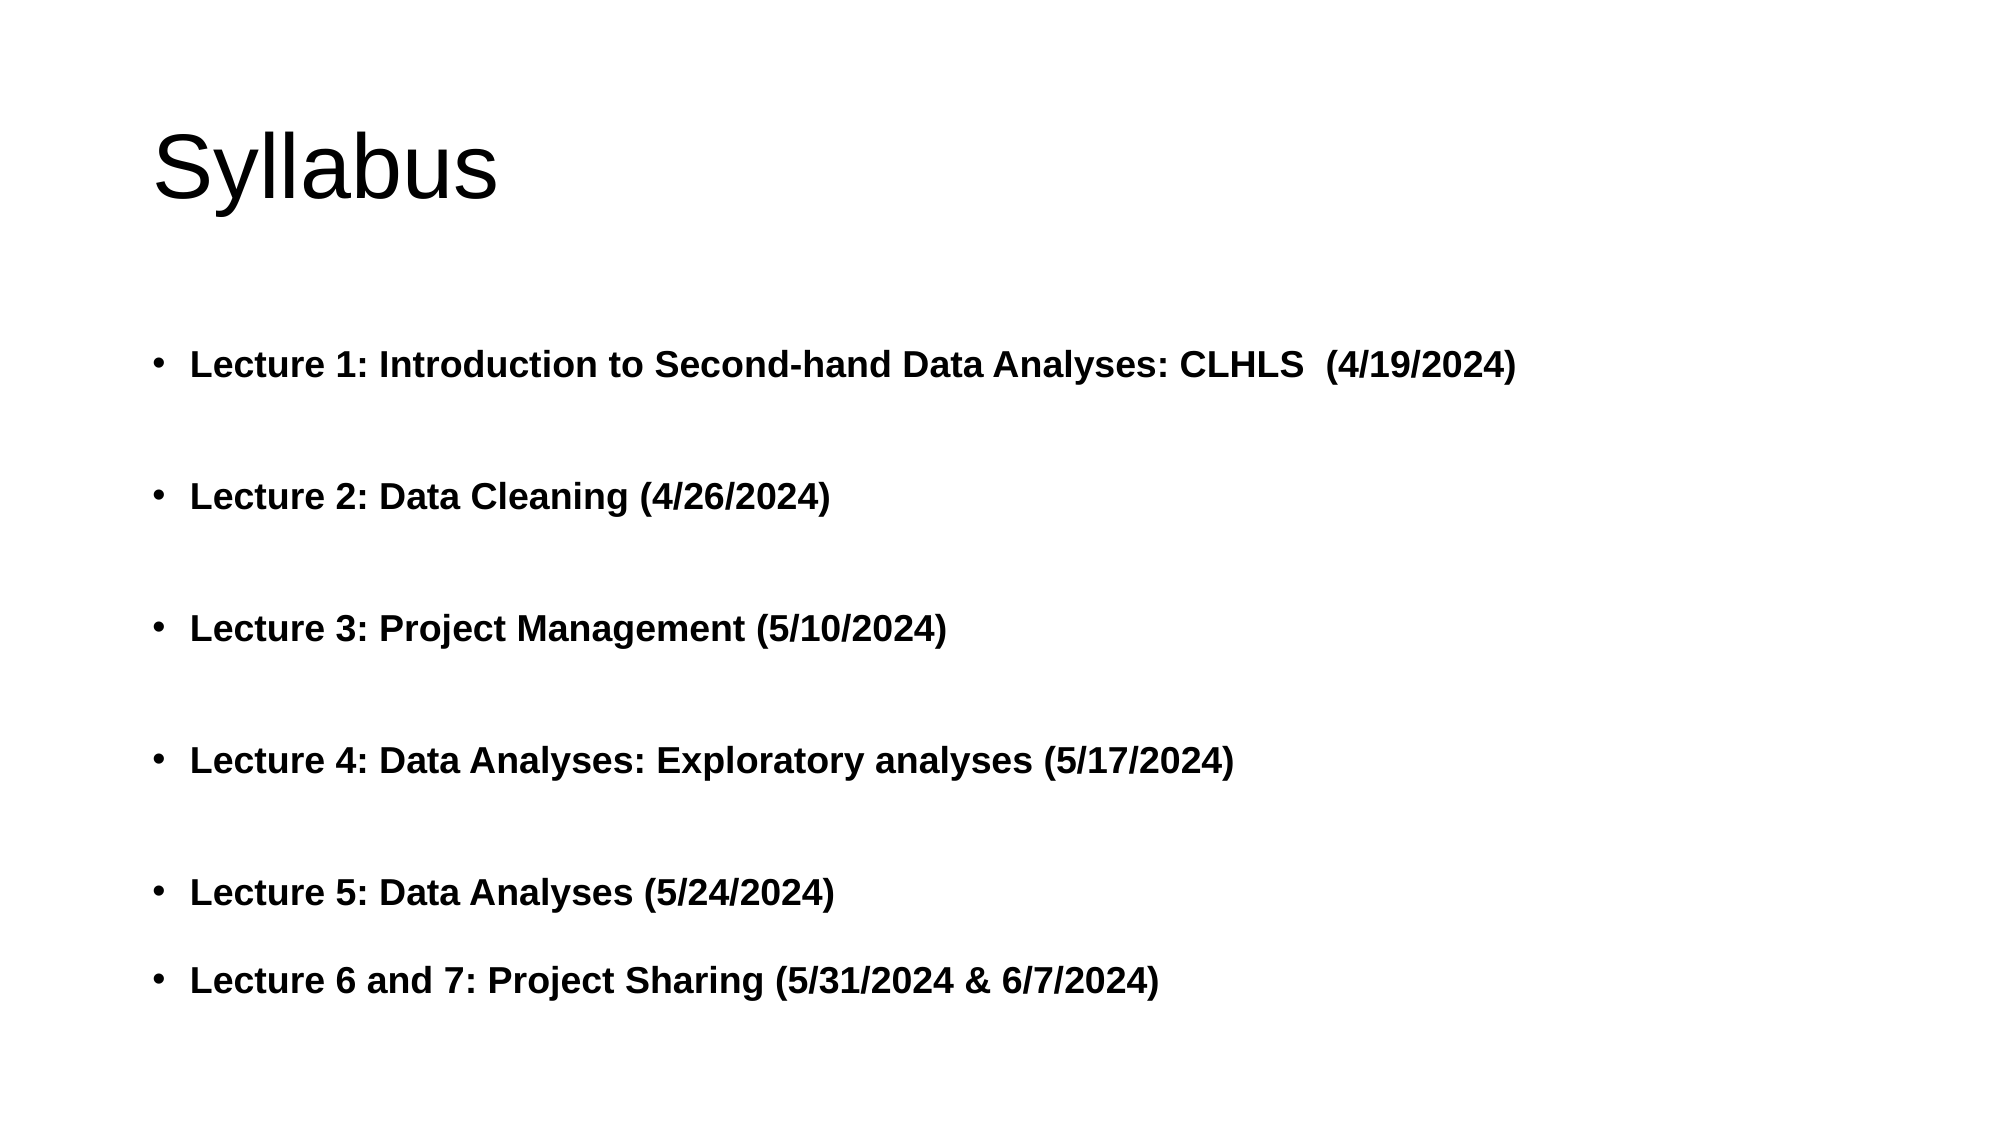

# Syllabus
Lecture 1: Introduction to Second-hand Data Analyses: CLHLS  (4/19/2024)
Lecture 2: Data Cleaning (4/26/2024)
Lecture 3: Project Management (5/10/2024)
Lecture 4: Data Analyses: Exploratory analyses (5/17/2024)
Lecture 5: Data Analyses (5/24/2024)
Lecture 6 and 7: Project Sharing (5/31/2024 & 6/7/2024)